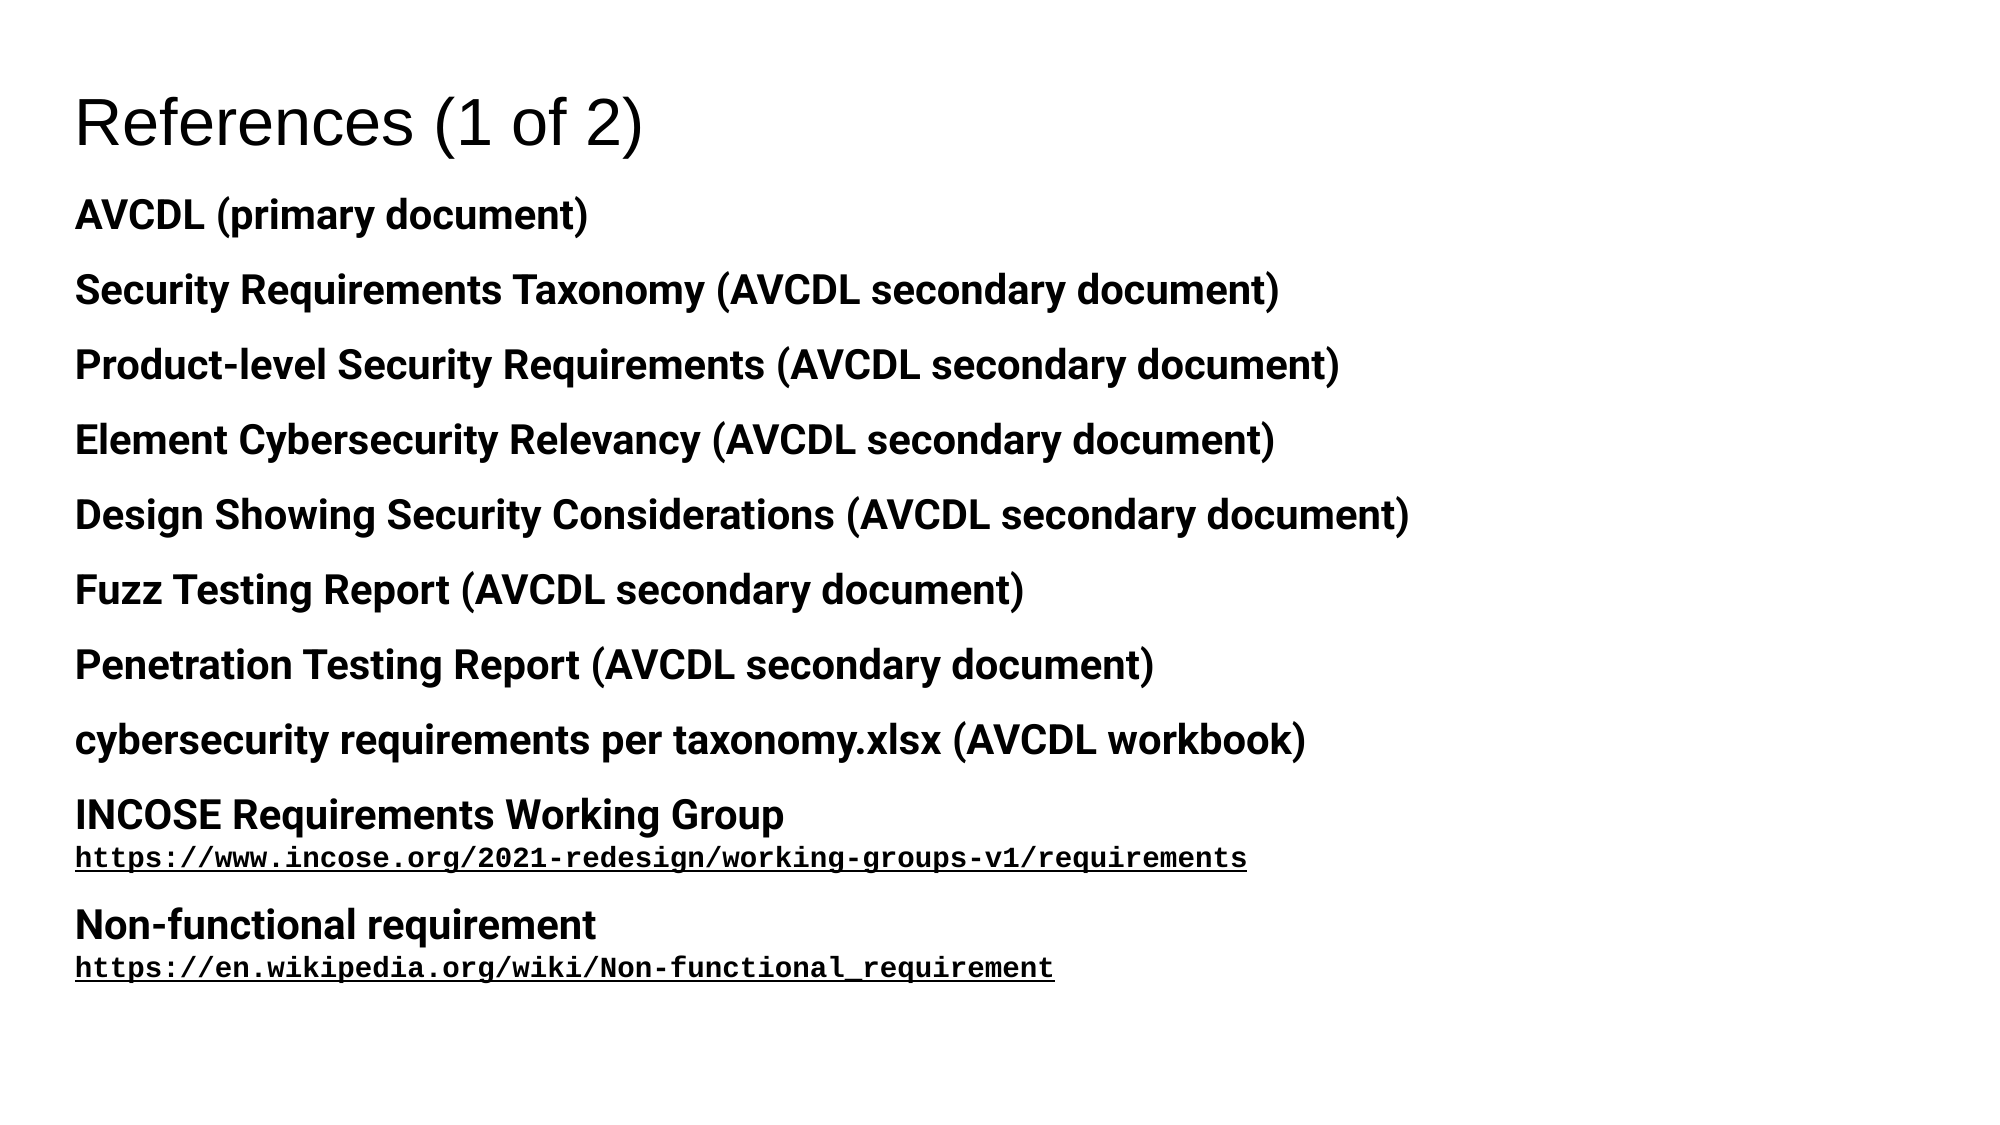

# References (1 of 2)
AVCDL (primary document)
Security Requirements Taxonomy (AVCDL secondary document)
Product-level Security Requirements (AVCDL secondary document)
Element Cybersecurity Relevancy (AVCDL secondary document)
Design Showing Security Considerations (AVCDL secondary document)
Fuzz Testing Report (AVCDL secondary document)
Penetration Testing Report (AVCDL secondary document)
cybersecurity requirements per taxonomy.xlsx (AVCDL workbook)
INCOSE Requirements Working Group
https://www.incose.org/2021-redesign/working-groups-v1/requirements
Non-functional requirement
https://en.wikipedia.org/wiki/Non-functional_requirement